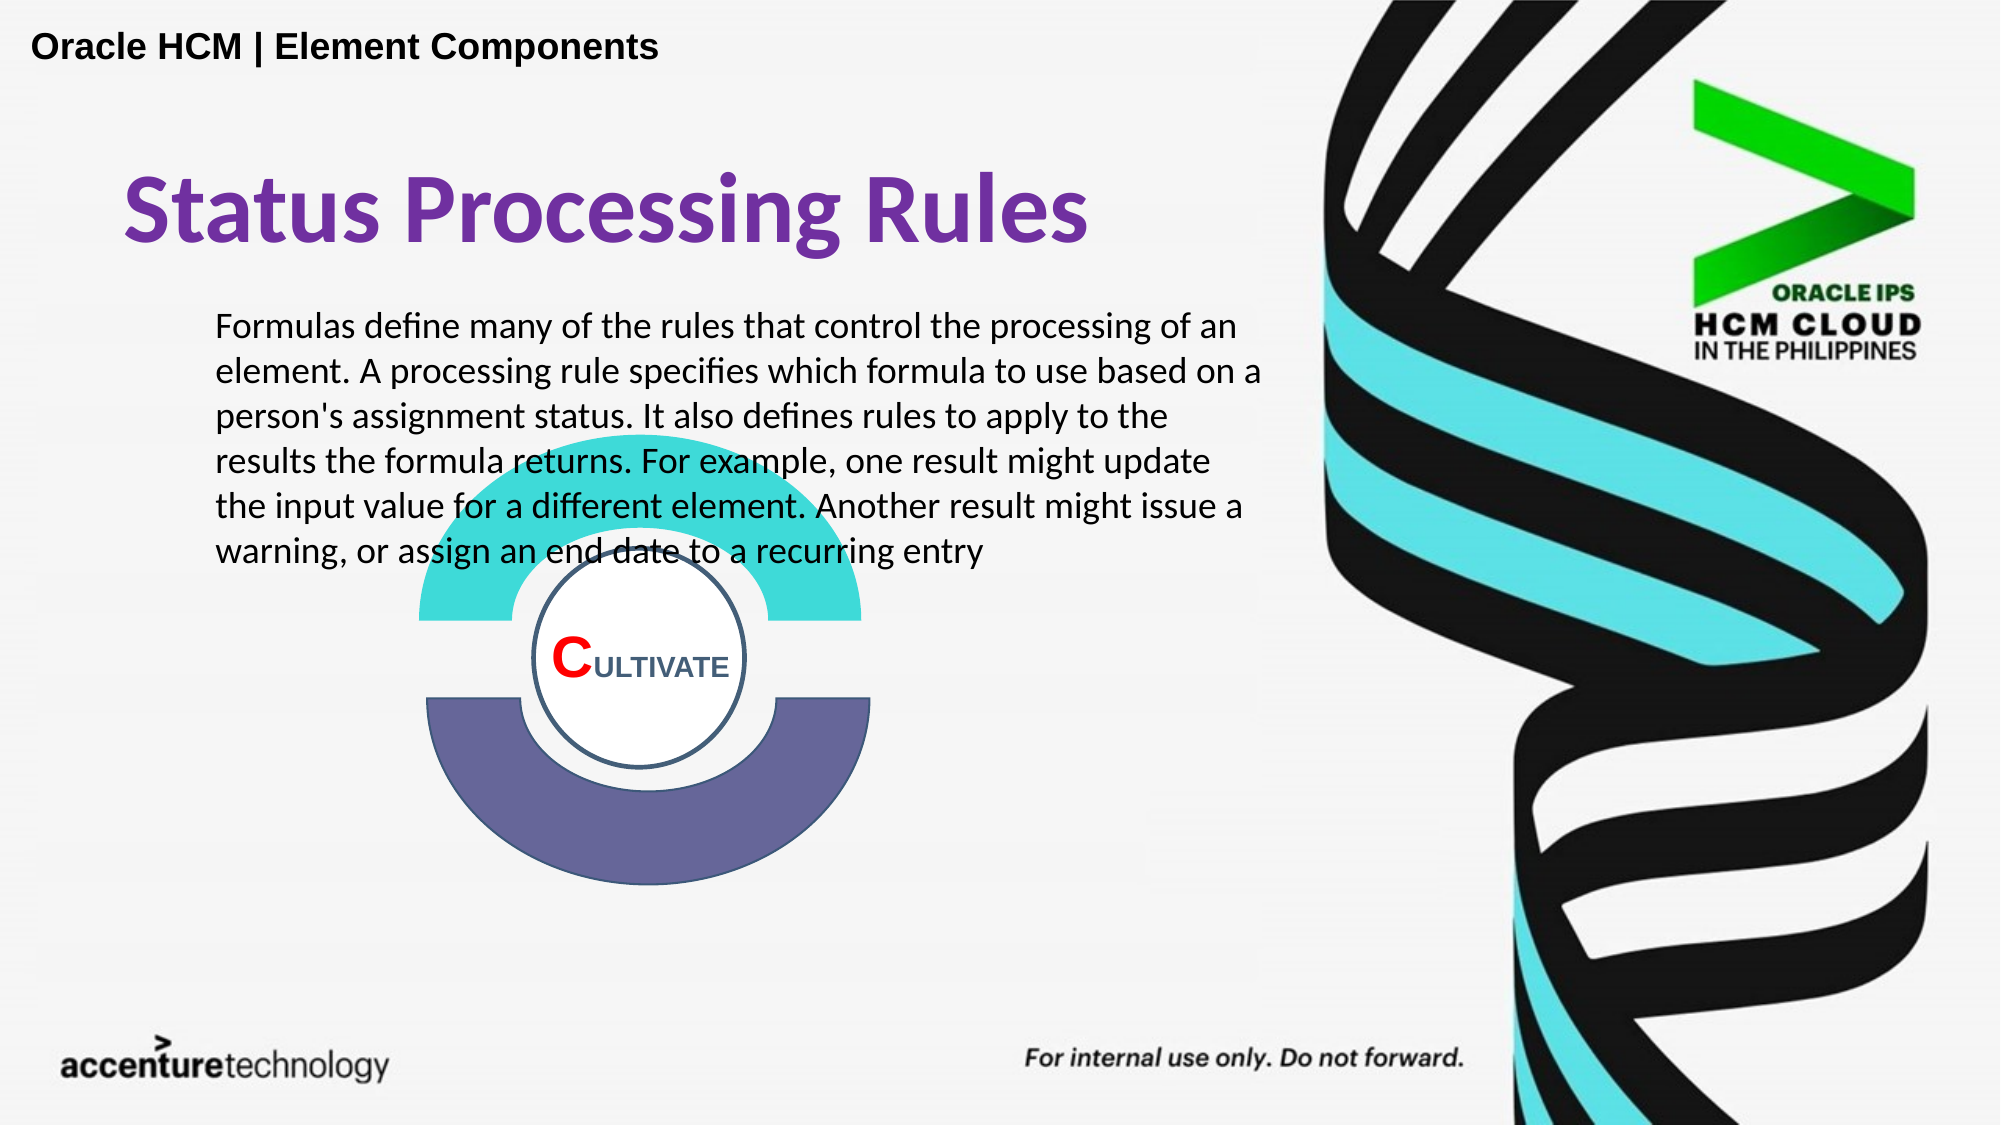

Oracle HCM | Element Components
Status Processing Rules

Formulas define many of the rules that control the processing of an element. A processing rule specifies which formula to use based on a person's assignment status. It also defines rules to apply to the results the formula returns. For example, one result might update the input value for a different element. Another result might issue a warning, or assign an end date to a recurring entry